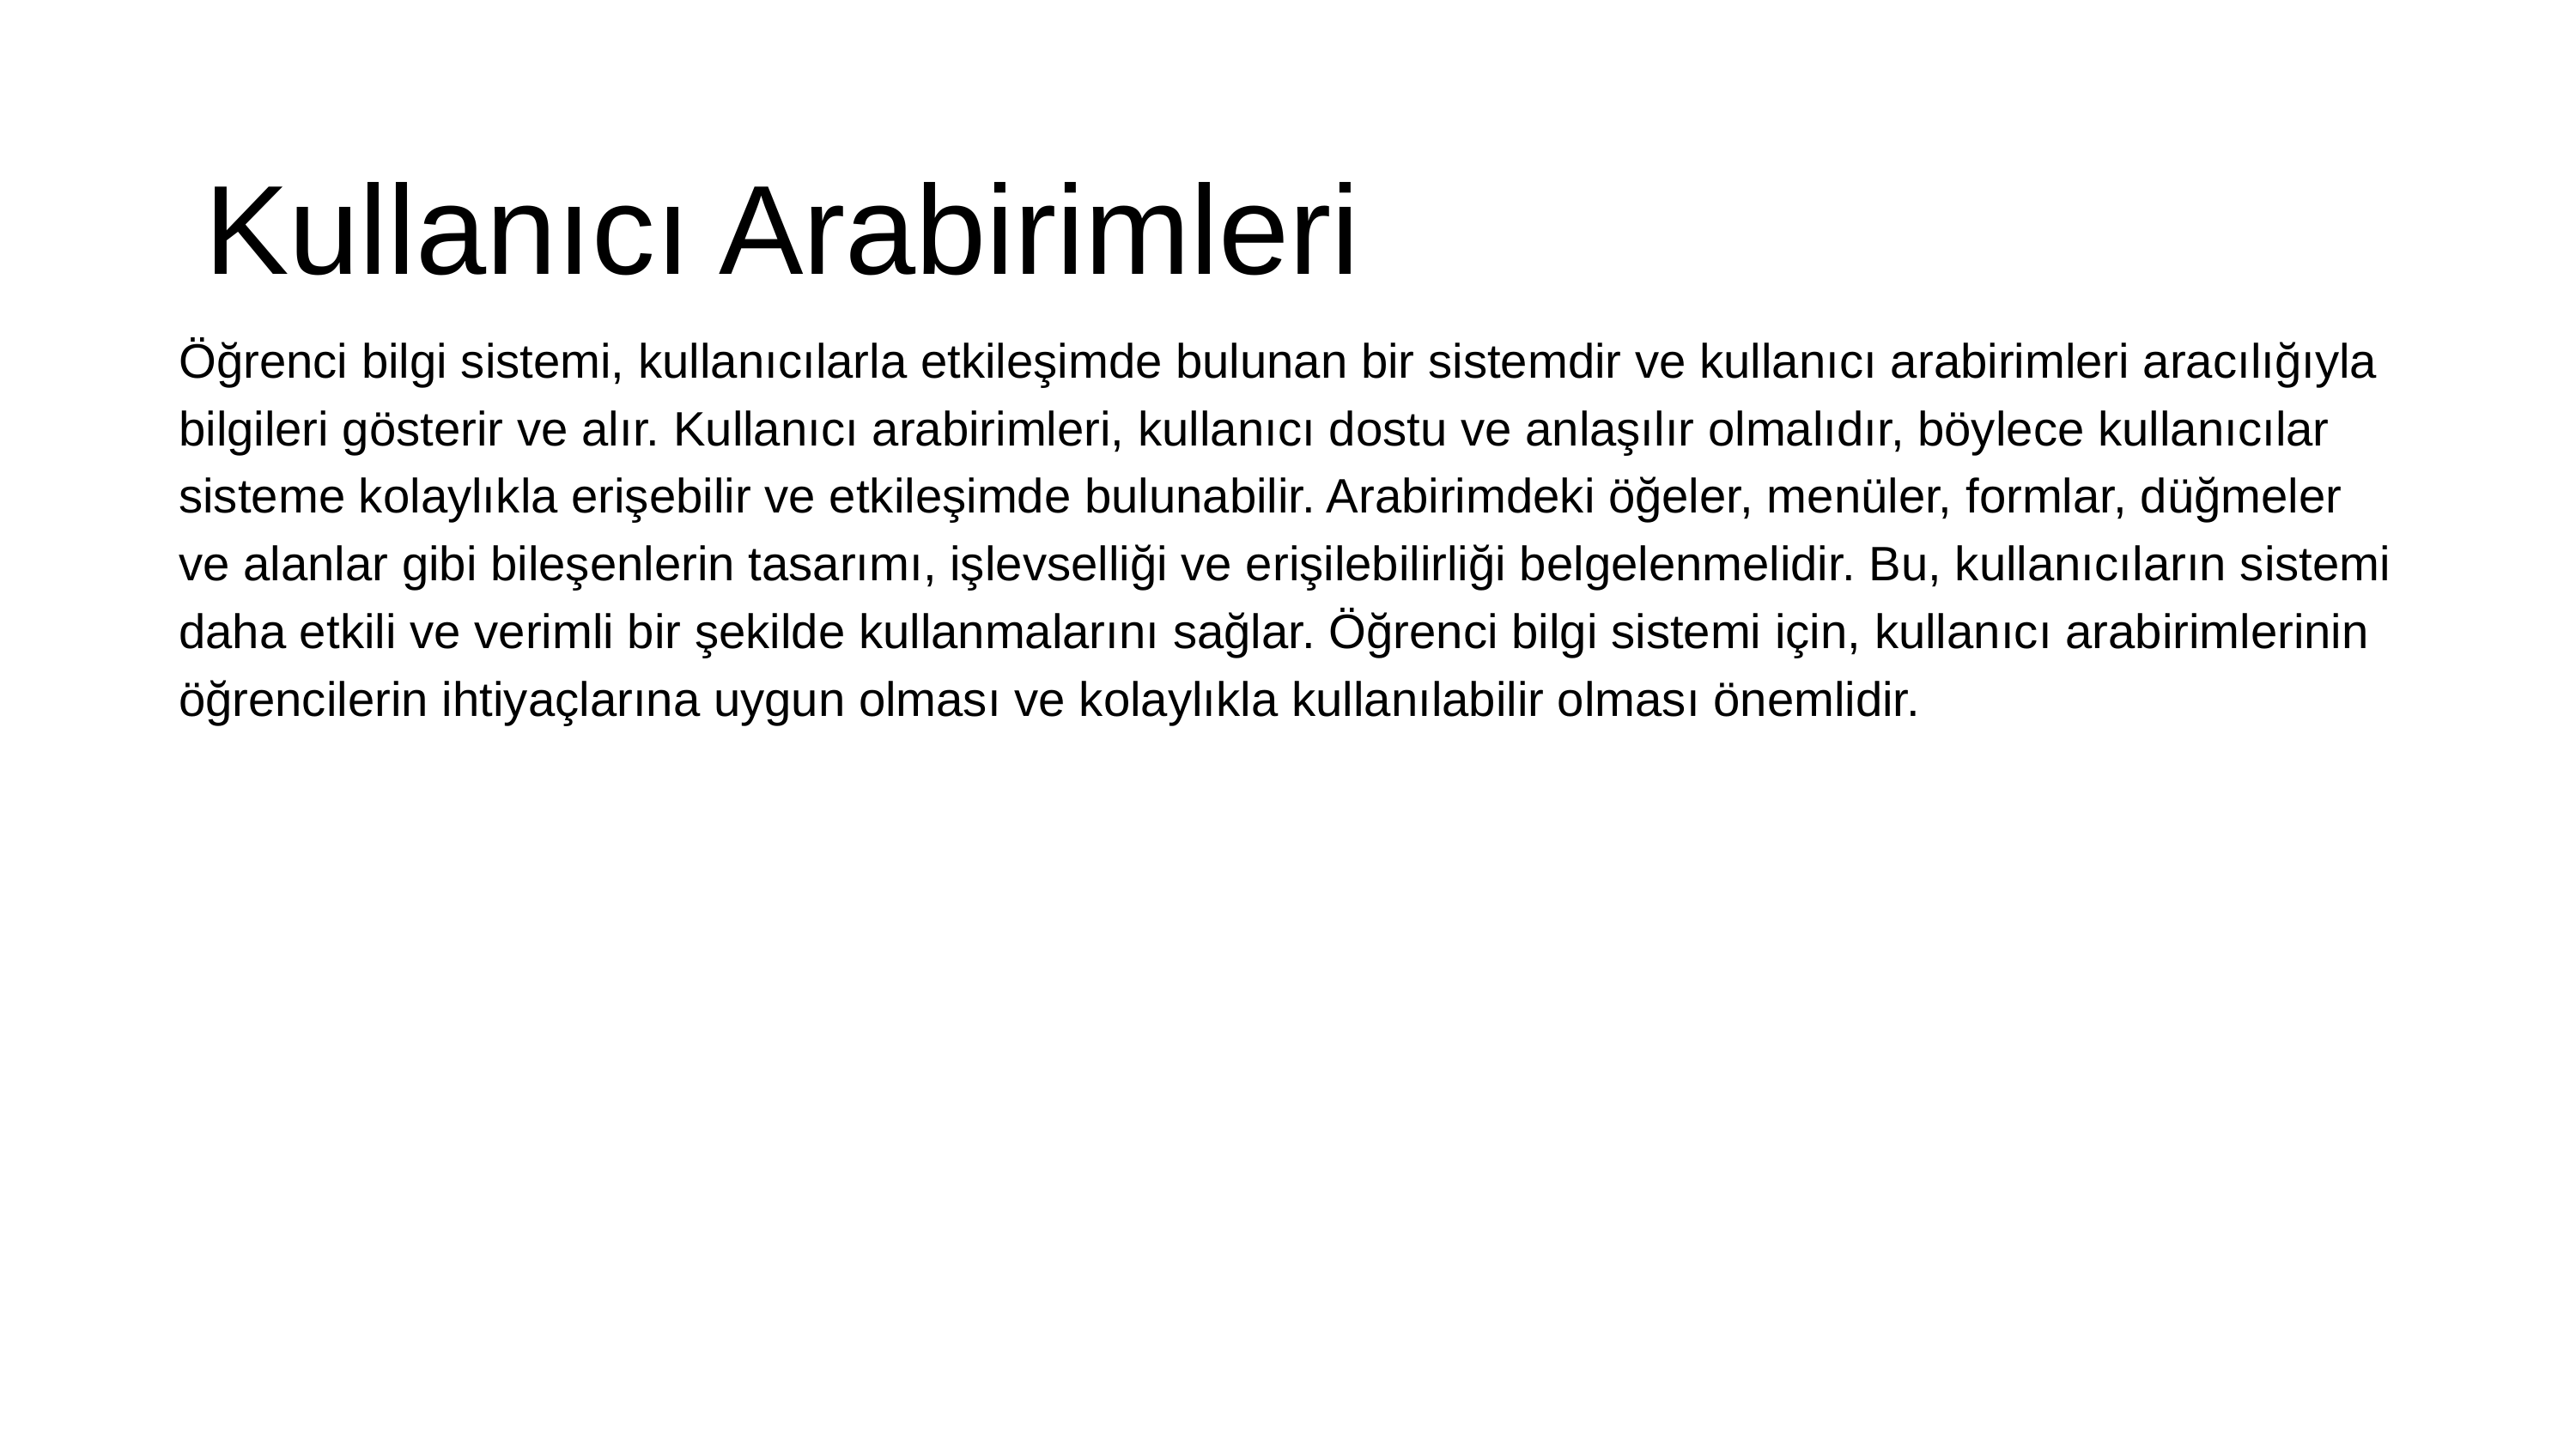

Kullanıcı Arabirimleri
Öğrenci bilgi sistemi, kullanıcılarla etkileşimde bulunan bir sistemdir ve kullanıcı arabirimleri aracılığıyla bilgileri gösterir ve alır. Kullanıcı arabirimleri, kullanıcı dostu ve anlaşılır olmalıdır, böylece kullanıcılar sisteme kolaylıkla erişebilir ve etkileşimde bulunabilir. Arabirimdeki öğeler, menüler, formlar, düğmeler ve alanlar gibi bileşenlerin tasarımı, işlevselliği ve erişilebilirliği belgelenmelidir. Bu, kullanıcıların sistemi daha etkili ve verimli bir şekilde kullanmalarını sağlar. Öğrenci bilgi sistemi için, kullanıcı arabirimlerinin öğrencilerin ihtiyaçlarına uygun olması ve kolaylıkla kullanılabilir olması önemlidir.